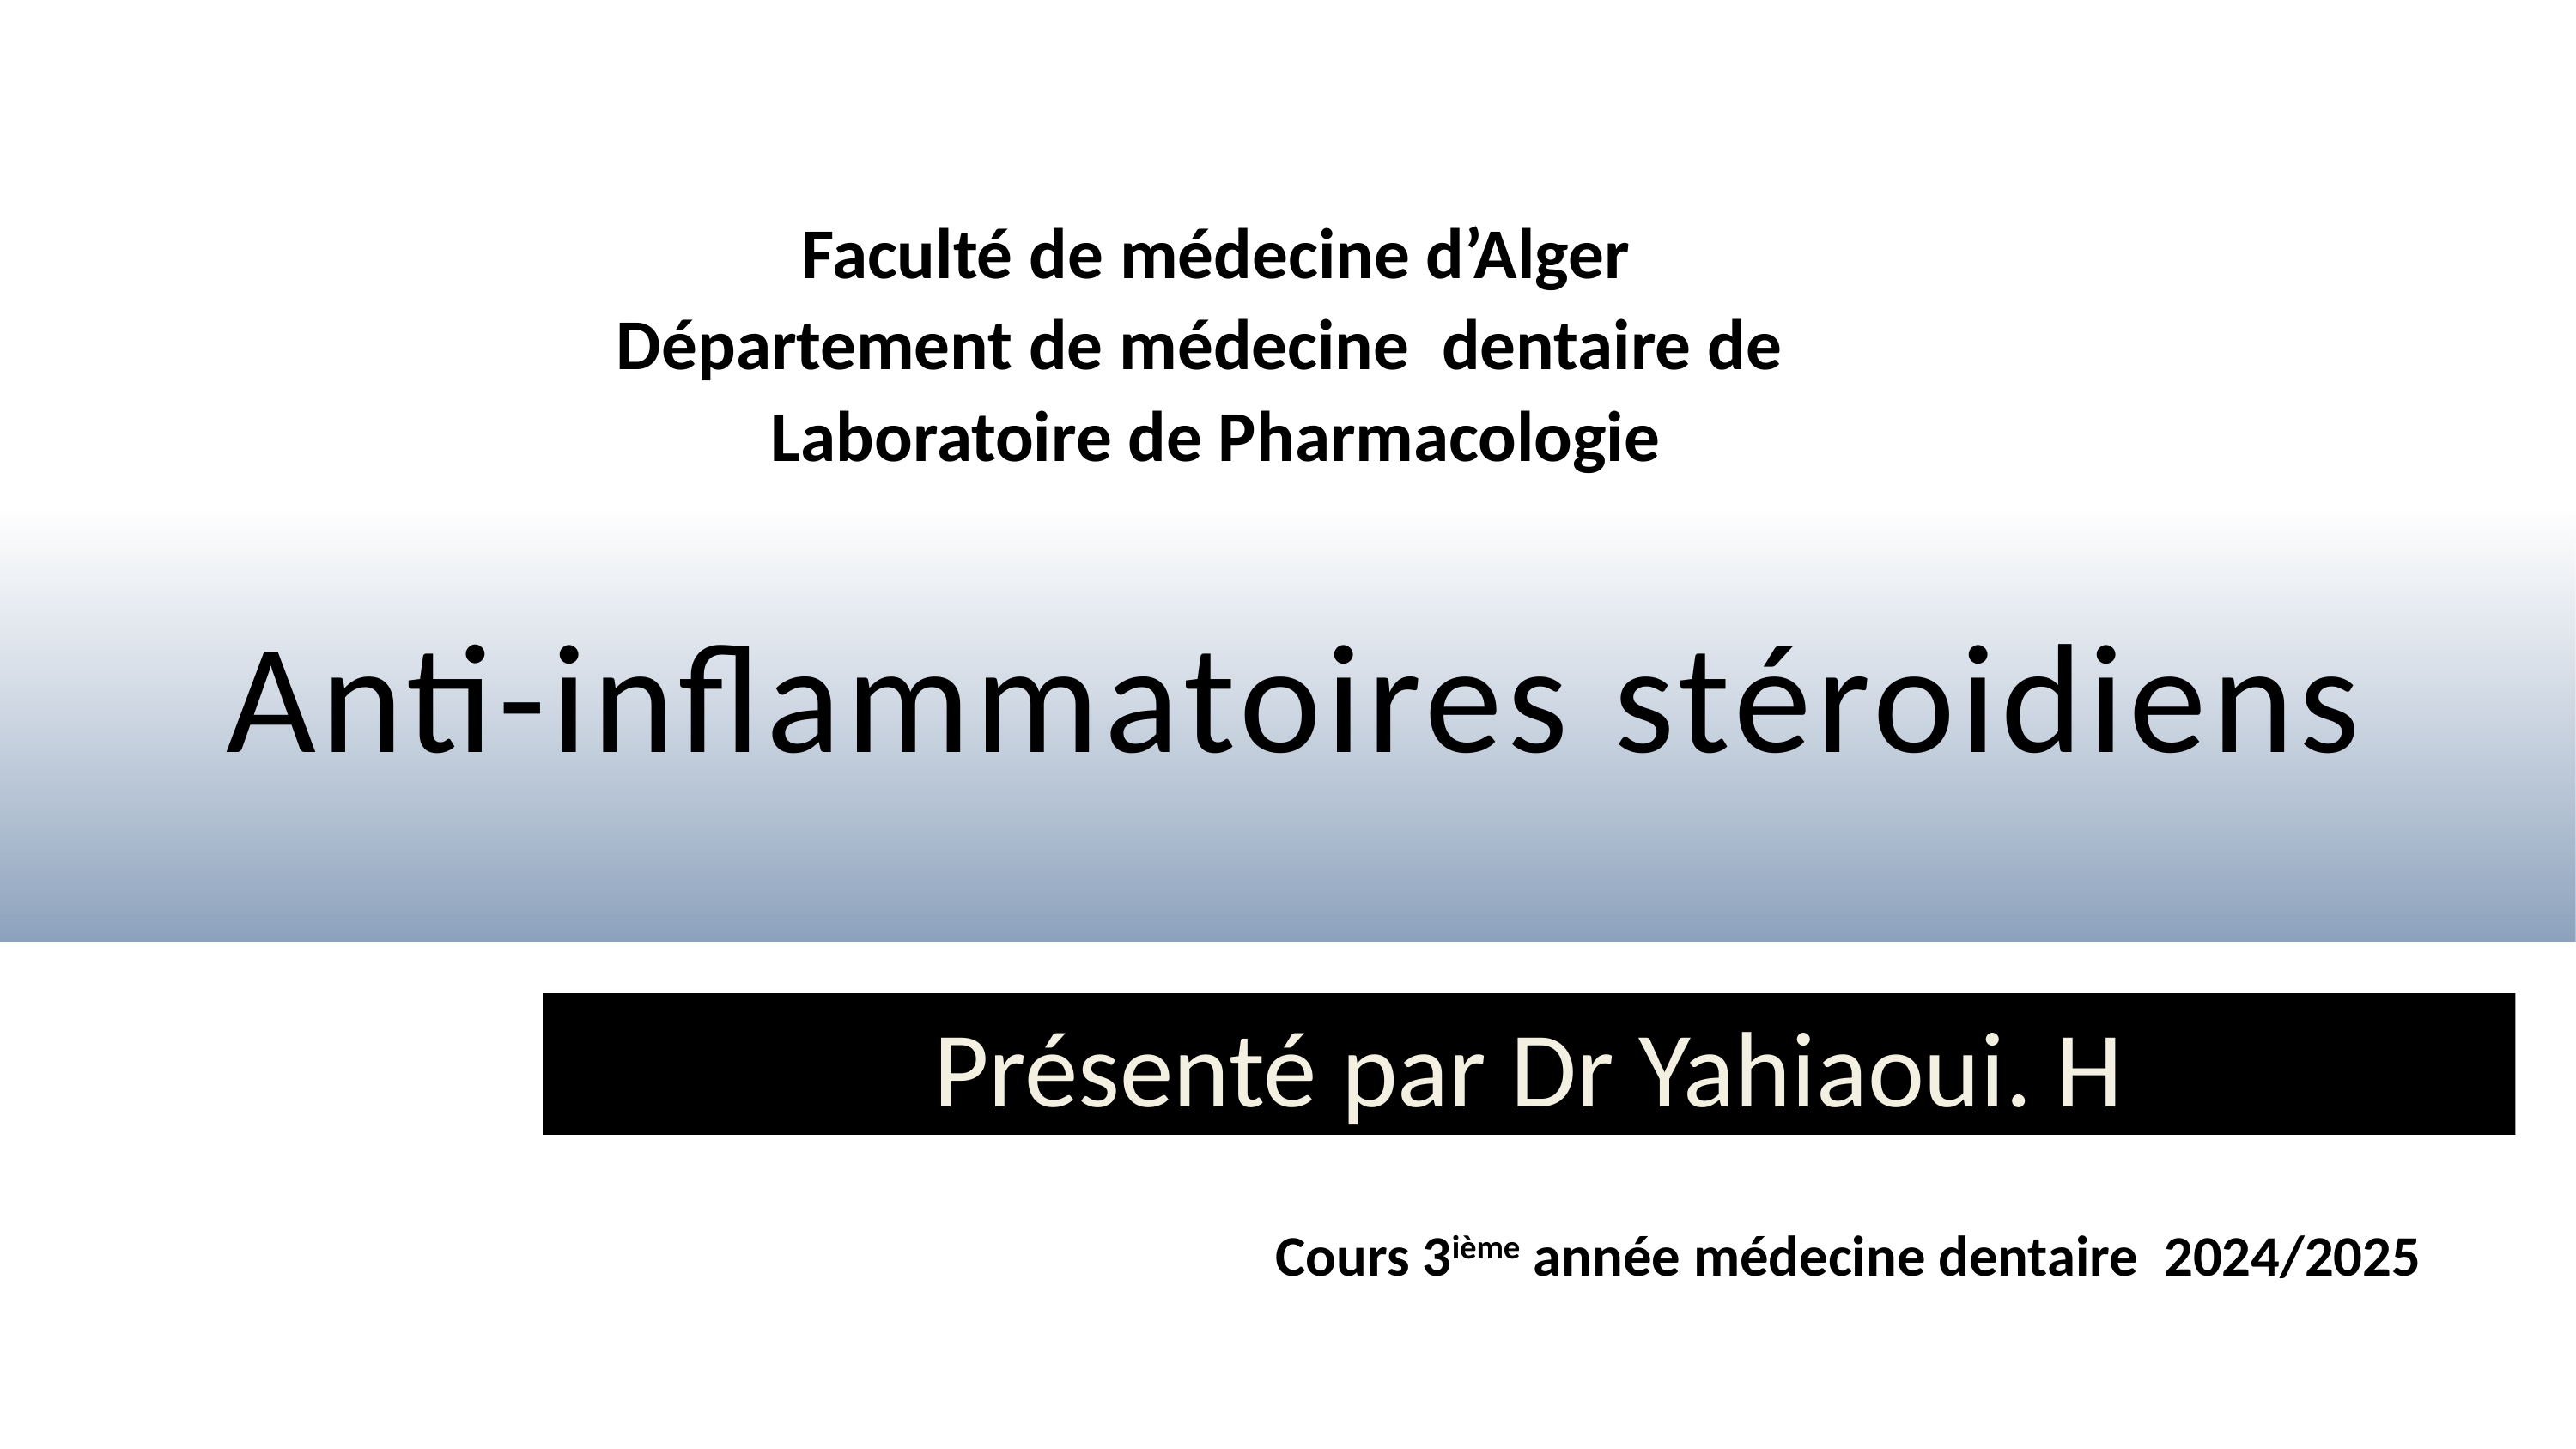

Faculté de médecine d’Alger
Département de médecine  dentaire de
Laboratoire de Pharmacologie
# Anti-inflammatoires stéroidiens
Présenté par Dr Yahiaoui. H
Cours 3ième année médecine dentaire  2024/2025